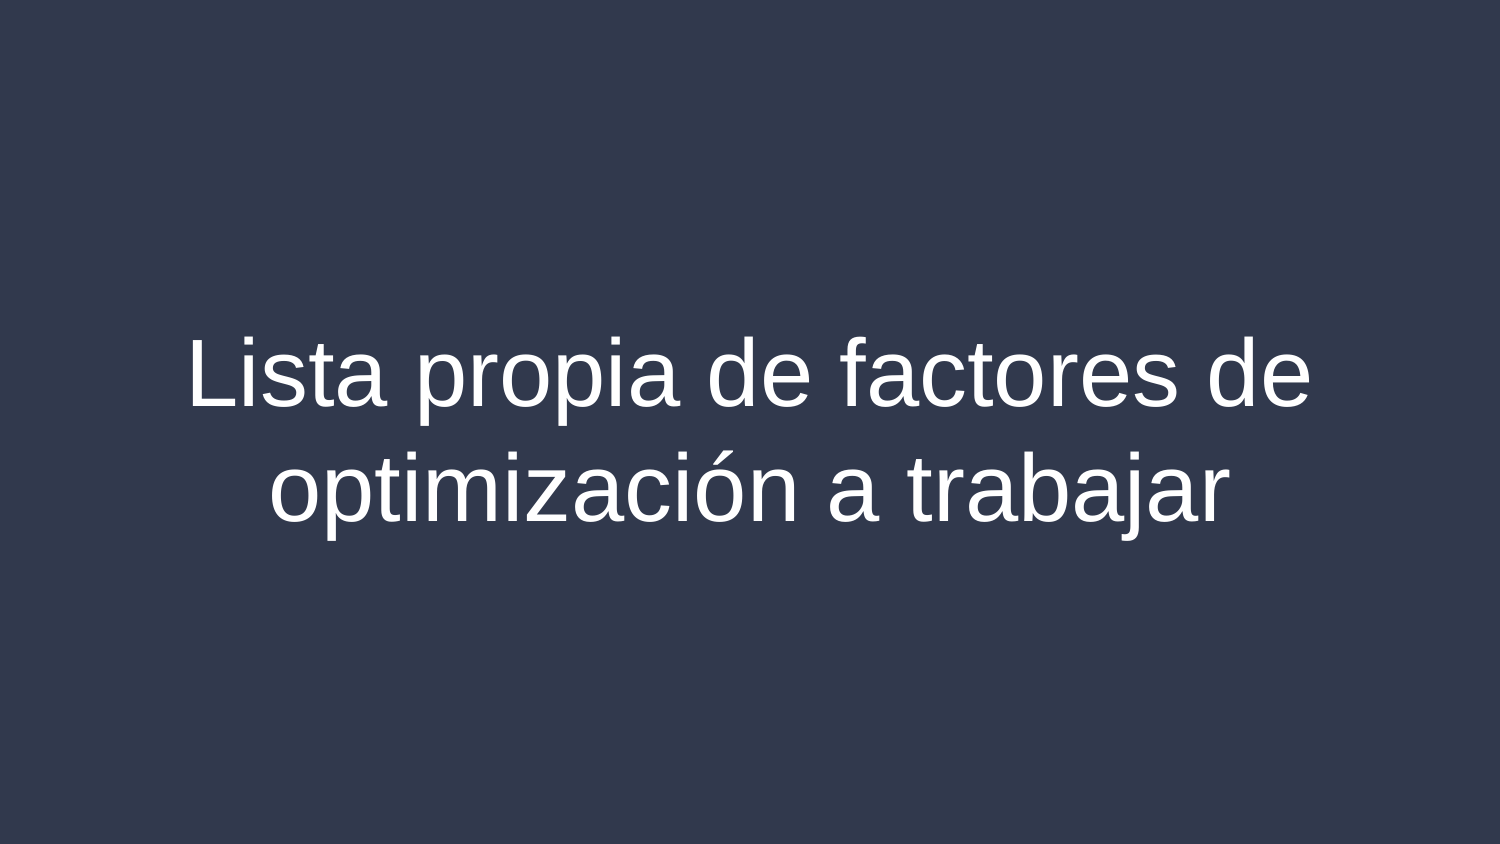

# Lista propia de factores de optimización a trabajar